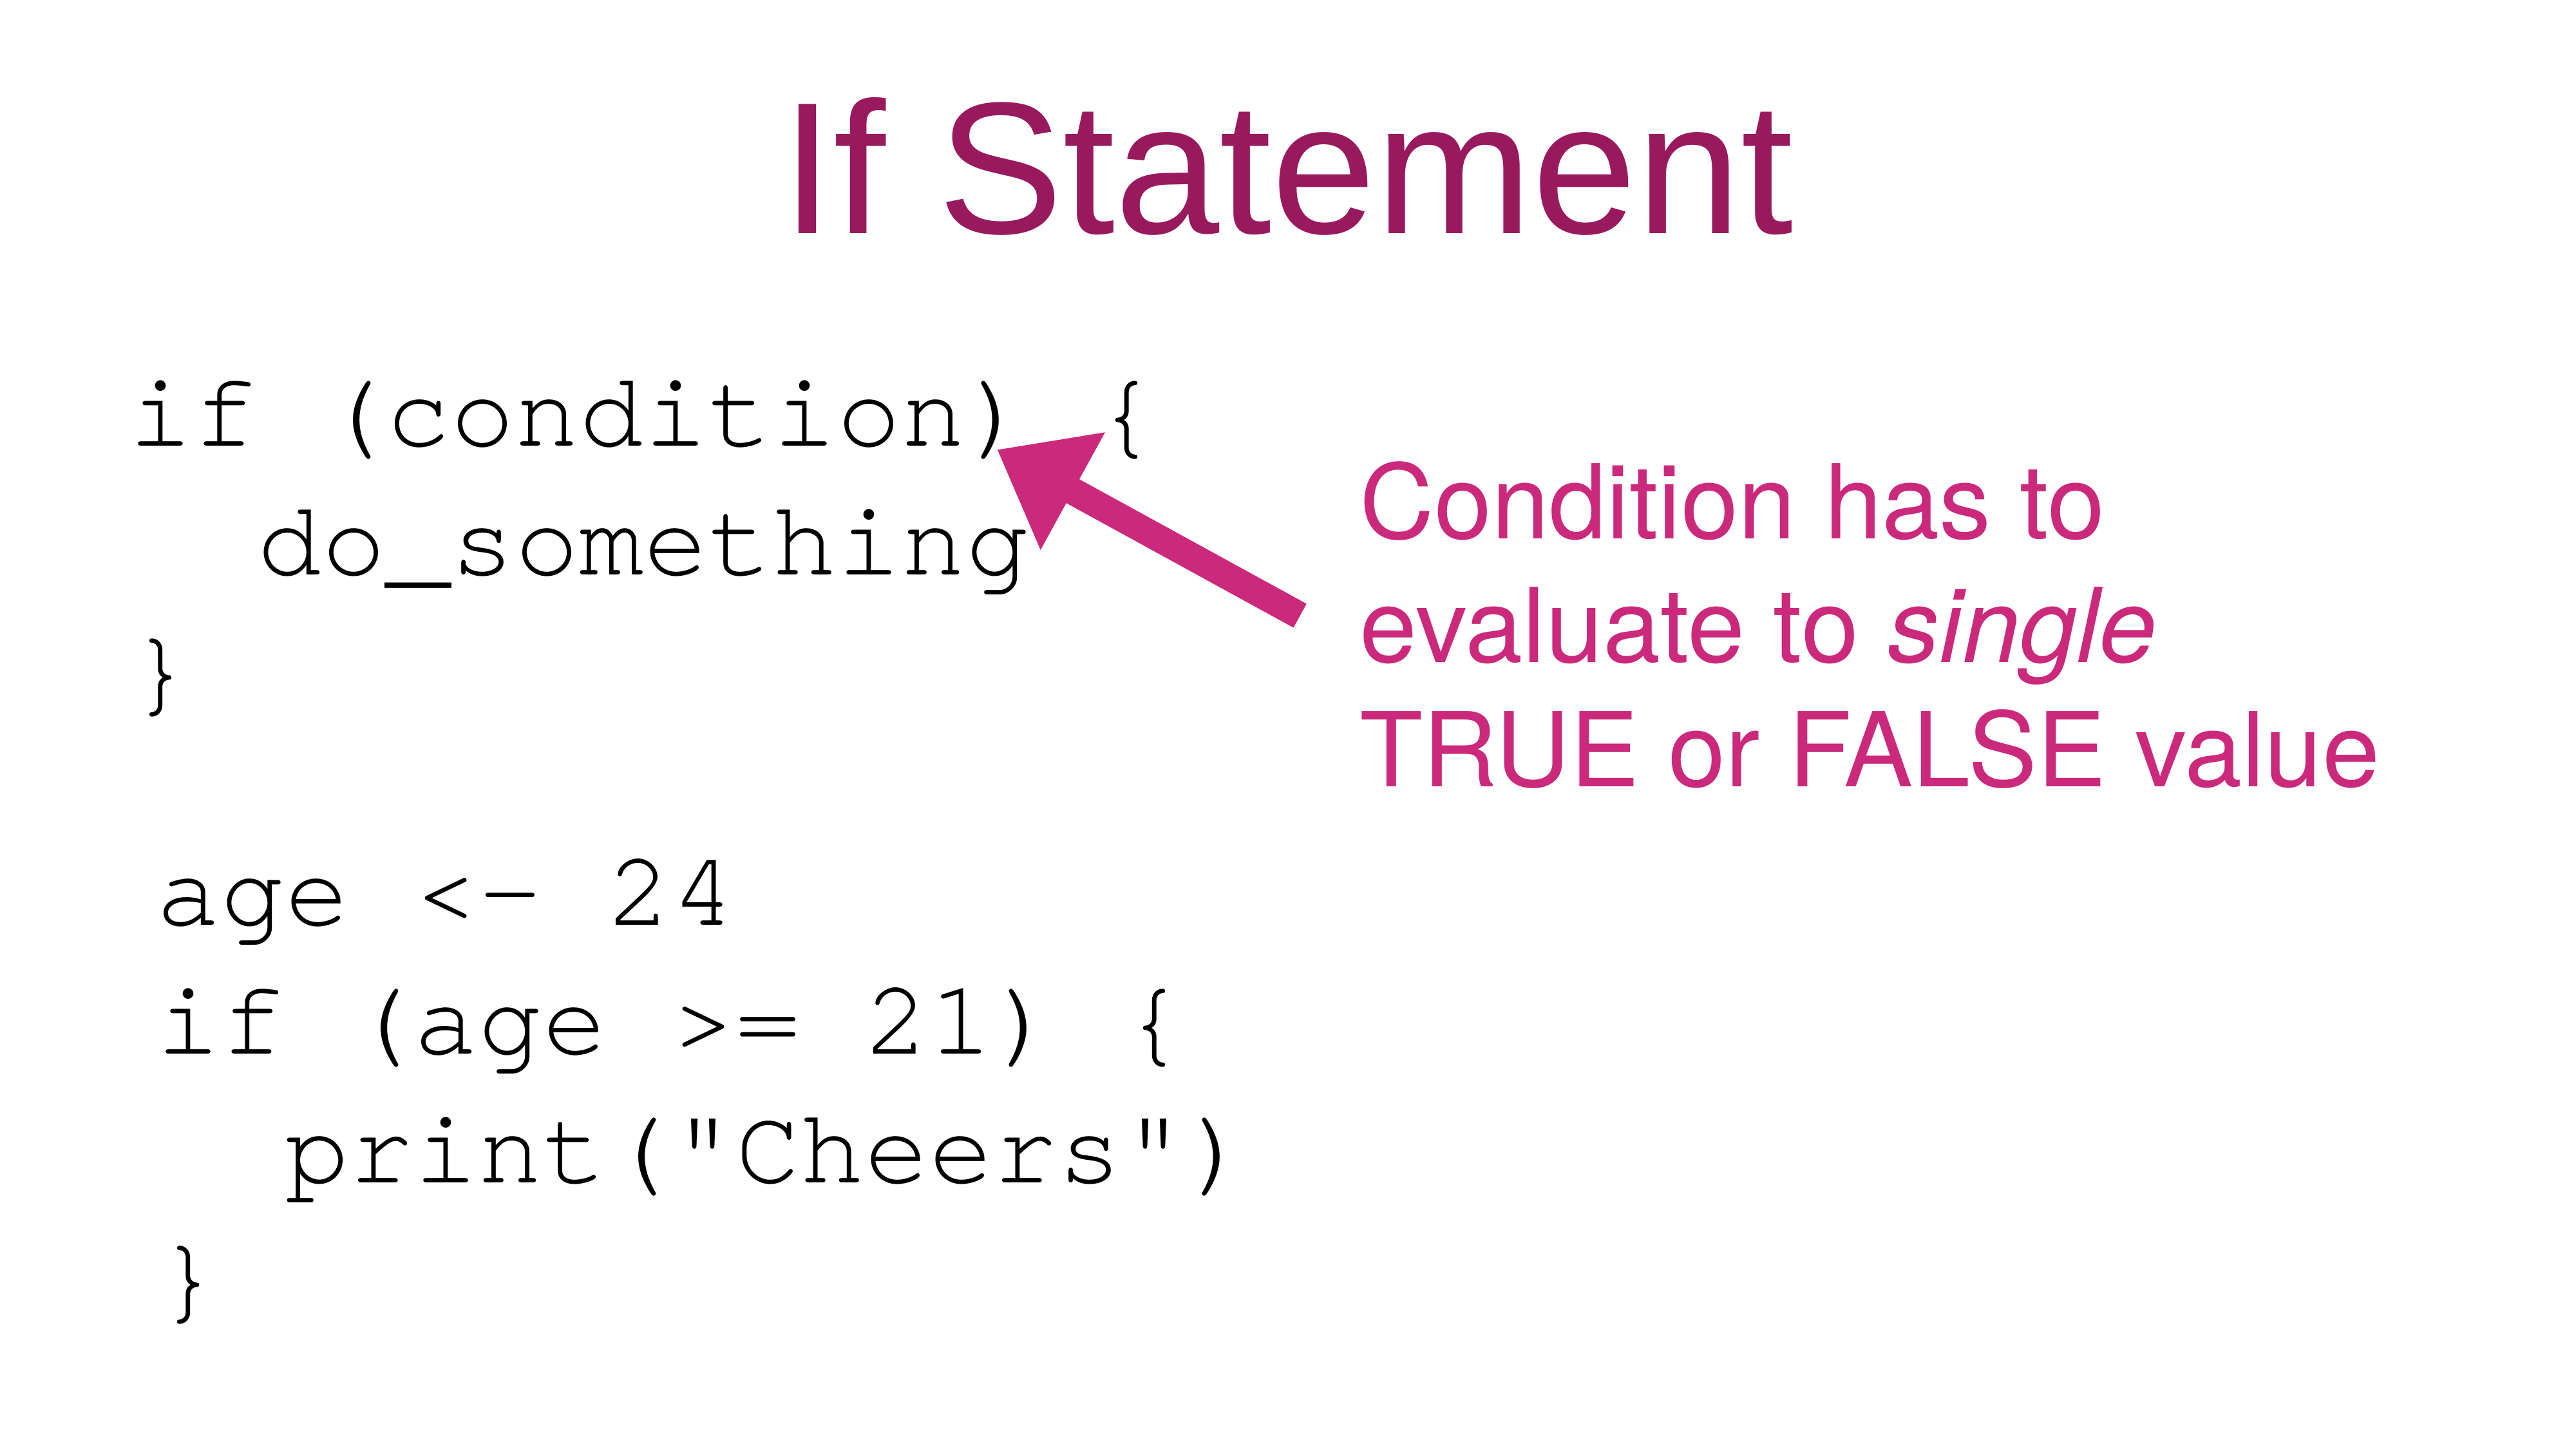

If Statement
if (condition) {
  do_something
}
Condition has to
evaluate to single
TRUE or FALSE value

age <- 24
if (age >= 21) {
  print("Cheers")
}